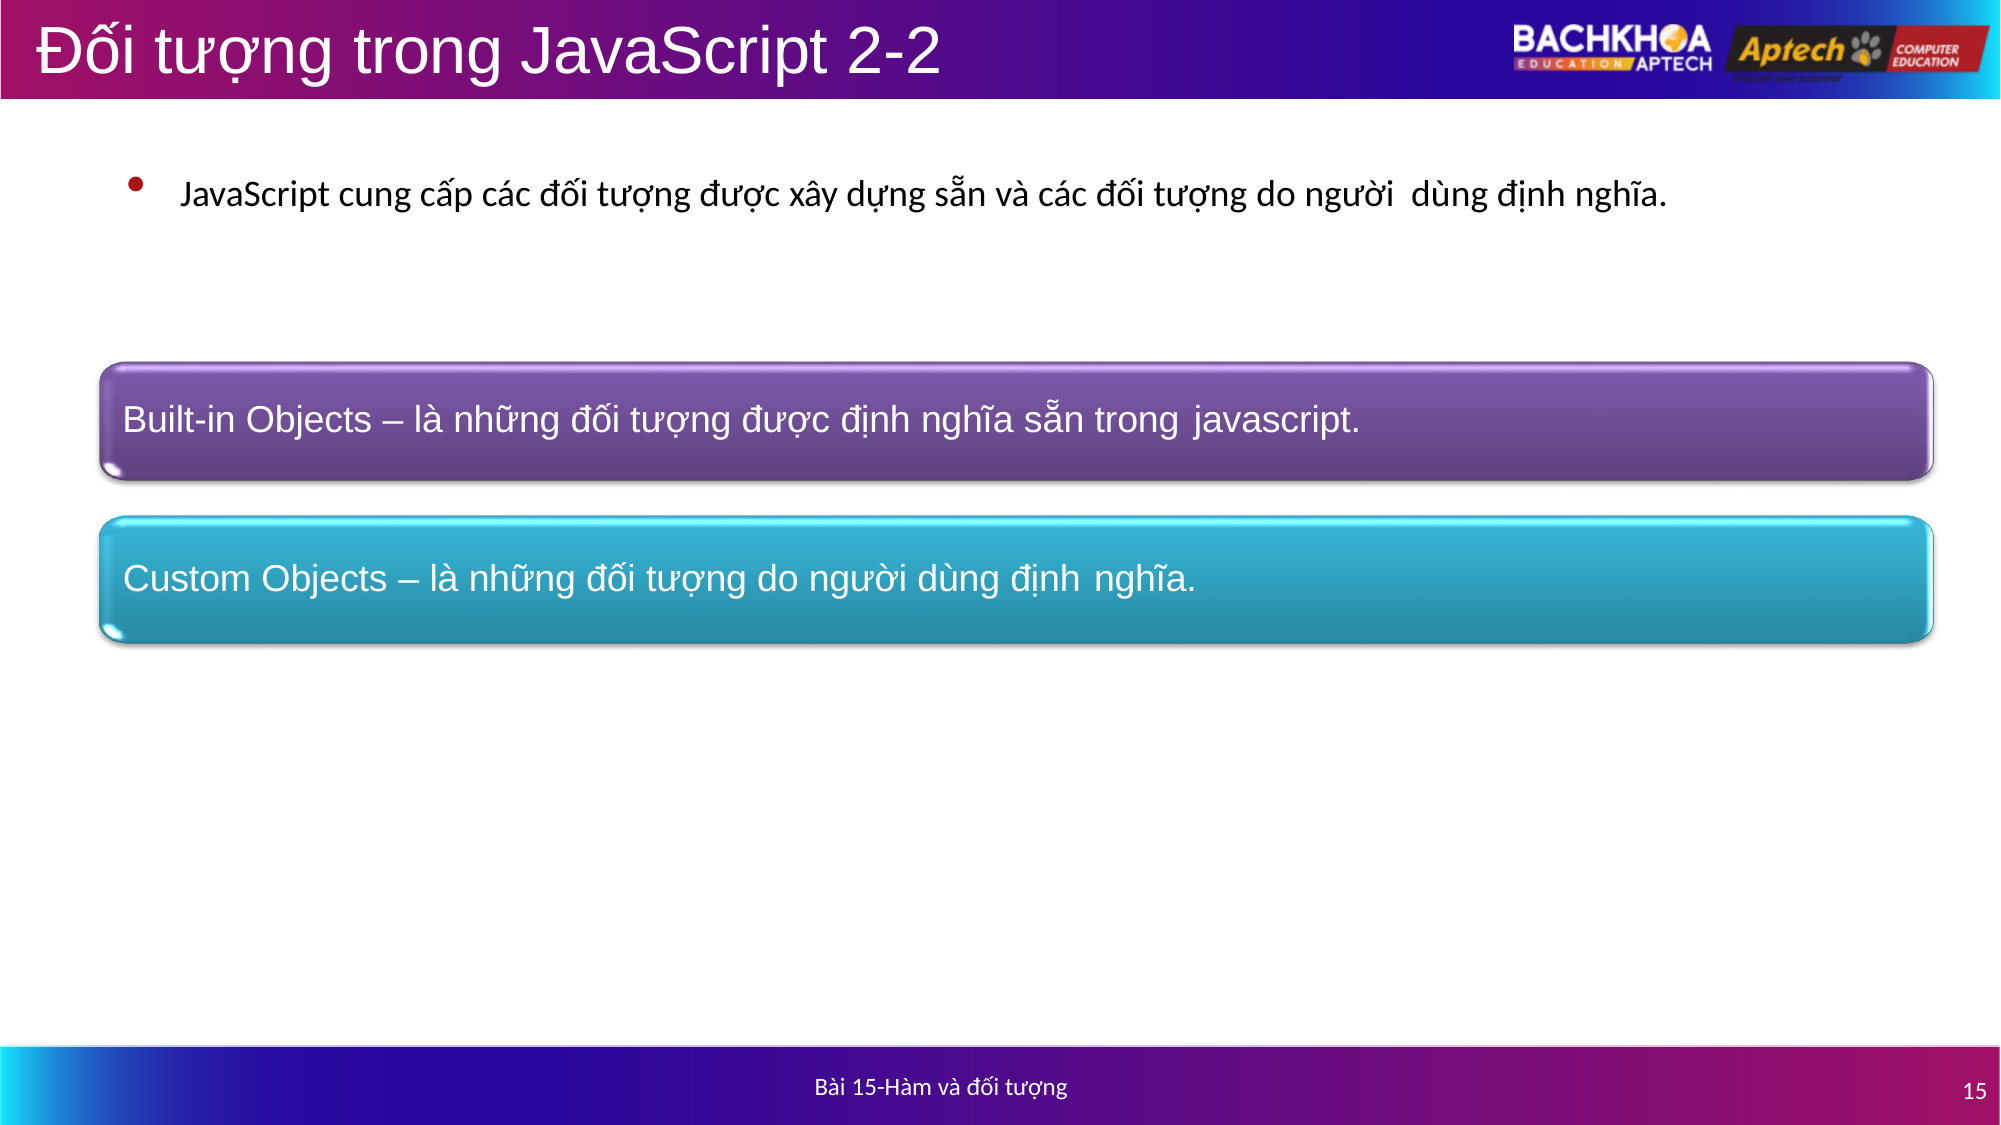

# Đối tượng trong JavaScript 2-2
JavaScript cung cấp các đối tượng được xây dựng sẵn và các đối tượng do người  dùng định nghĩa.

Built-in Objects – là những đối tượng được định nghĩa sẵn trong javascript.

Custom Objects – là những đối tượng do người dùng định nghĩa.
Bài 15-Hàm và đối tượng
15